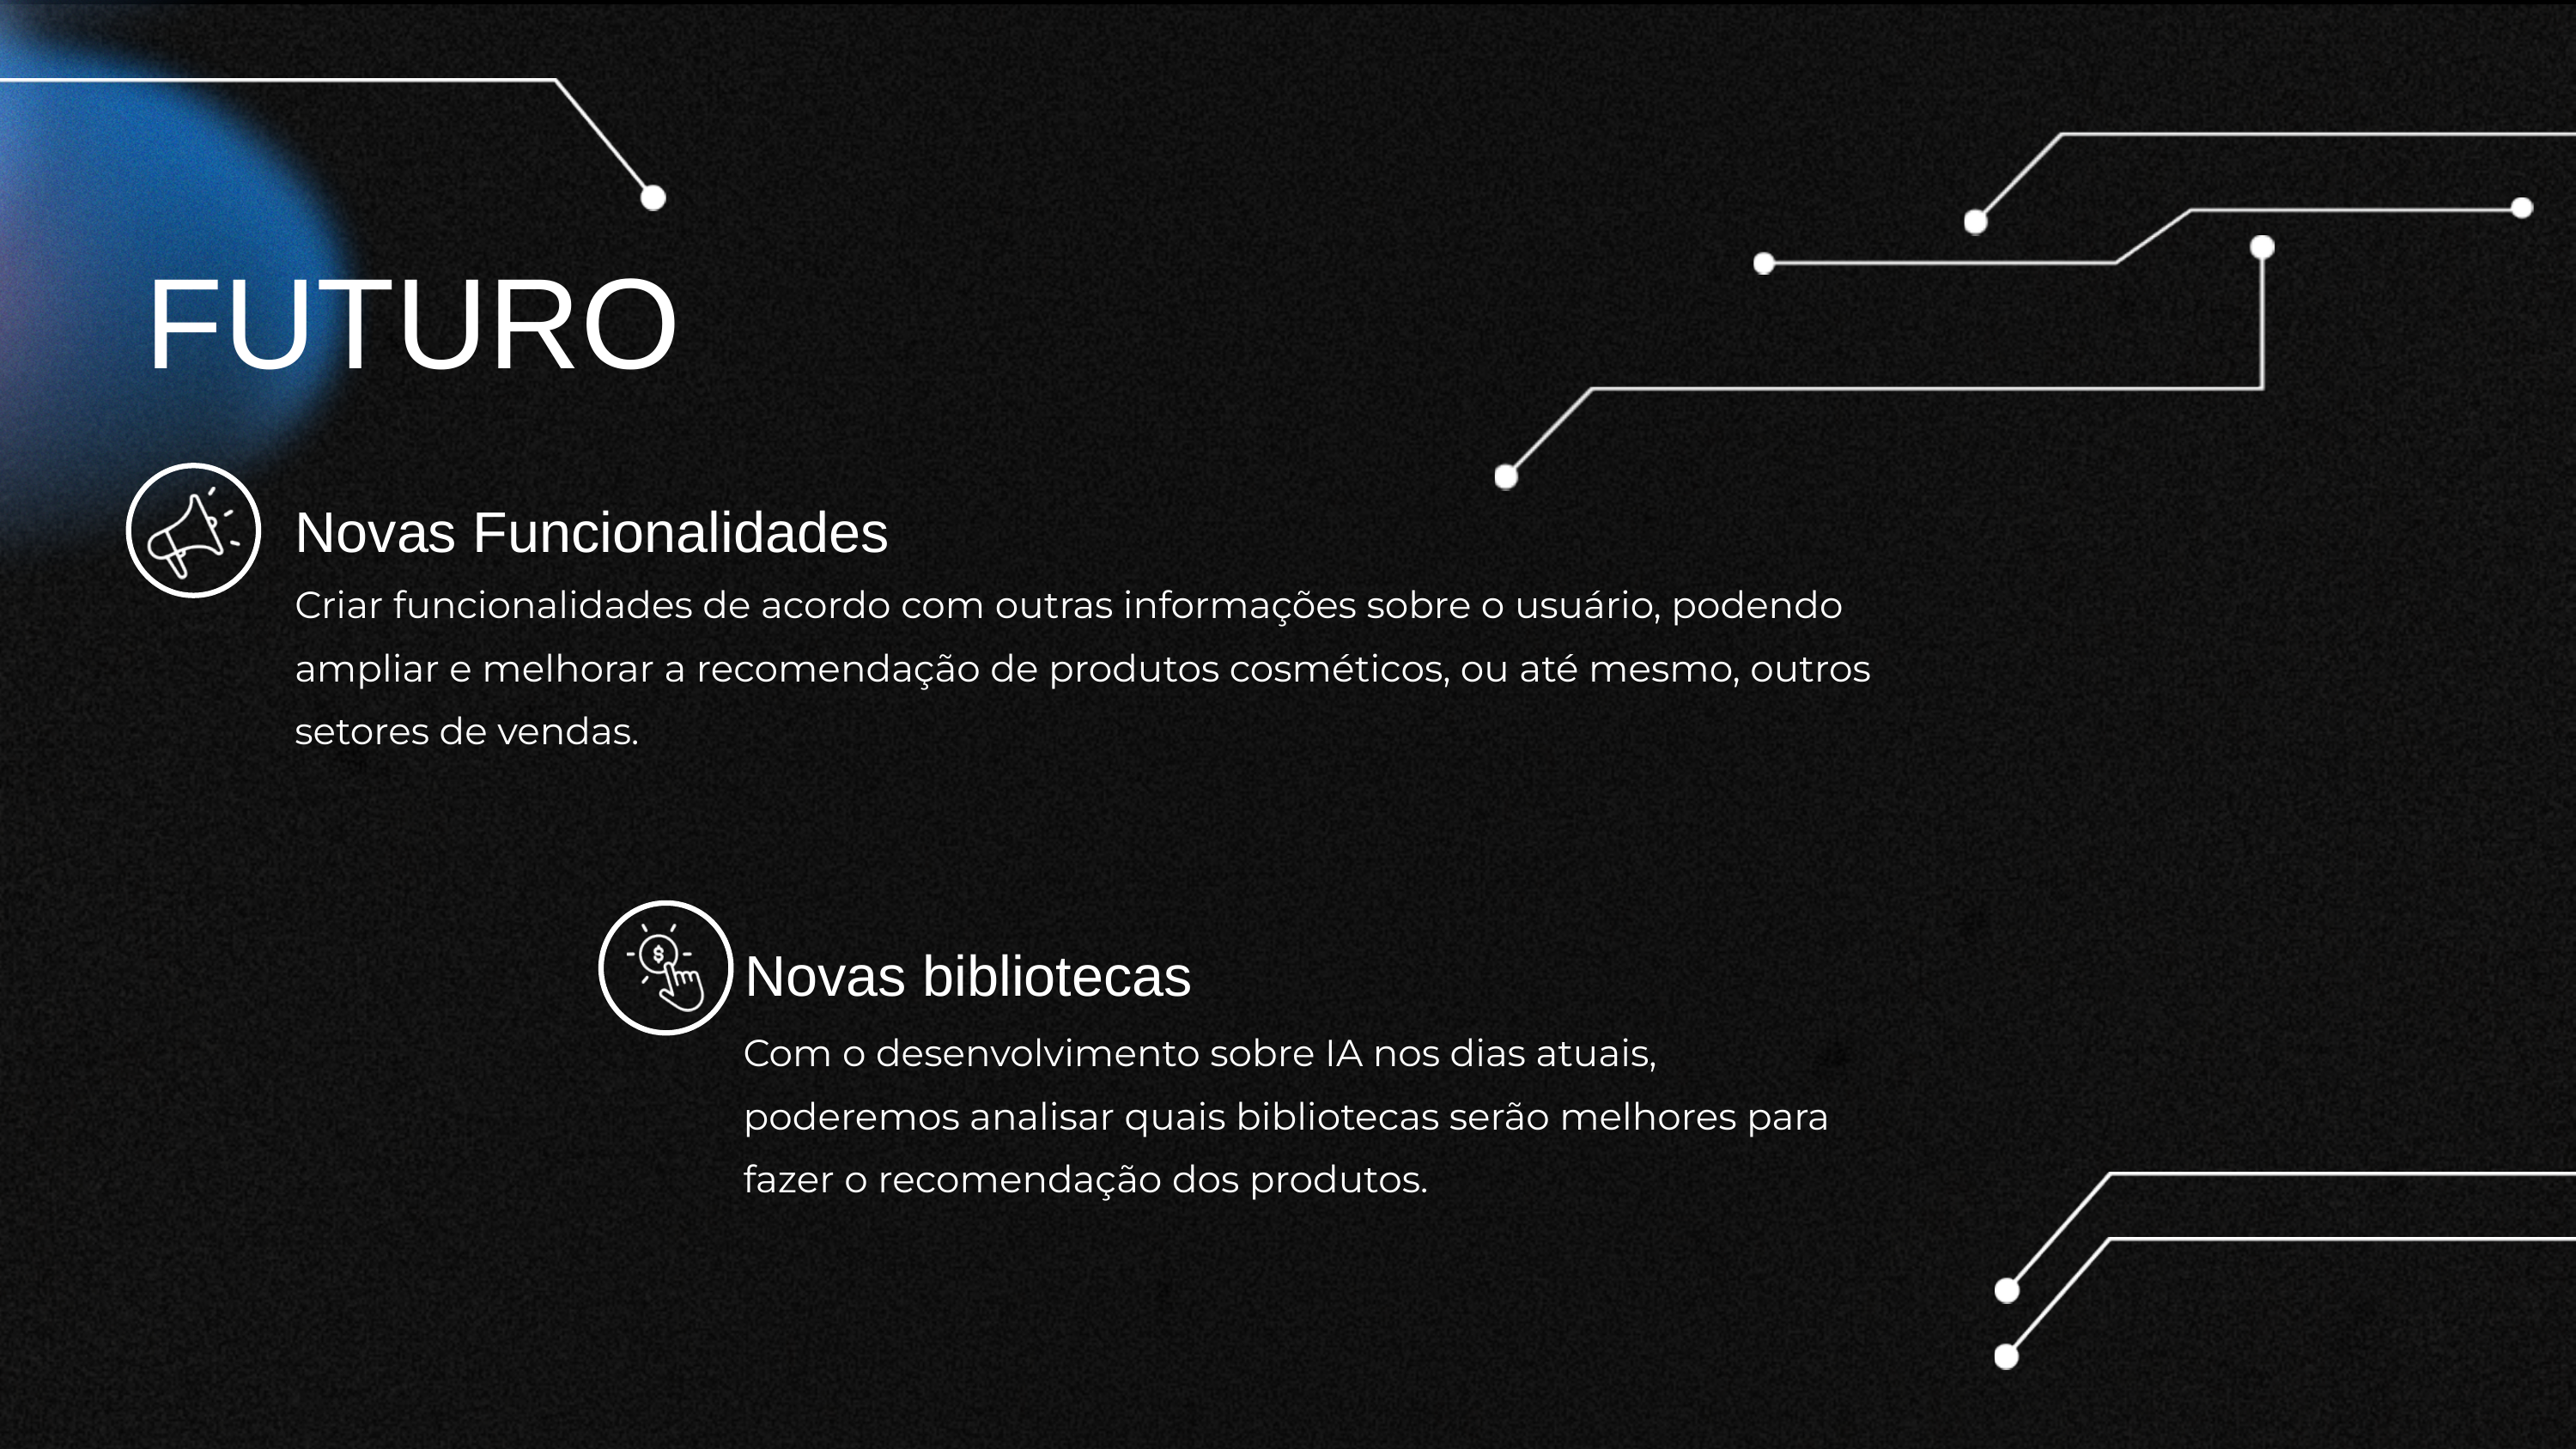

FUTURO

Novas Funcionalidades
Criar funcionalidades de acordo com outras informações sobre o usuário, podendo ampliar e melhorar a recomendação de produtos cosméticos, ou até mesmo, outros setores de vendas.

Novas bibliotecas
Com o desenvolvimento sobre IA nos dias atuais, poderemos analisar quais bibliotecas serão melhores para fazer o recomendação dos produtos.